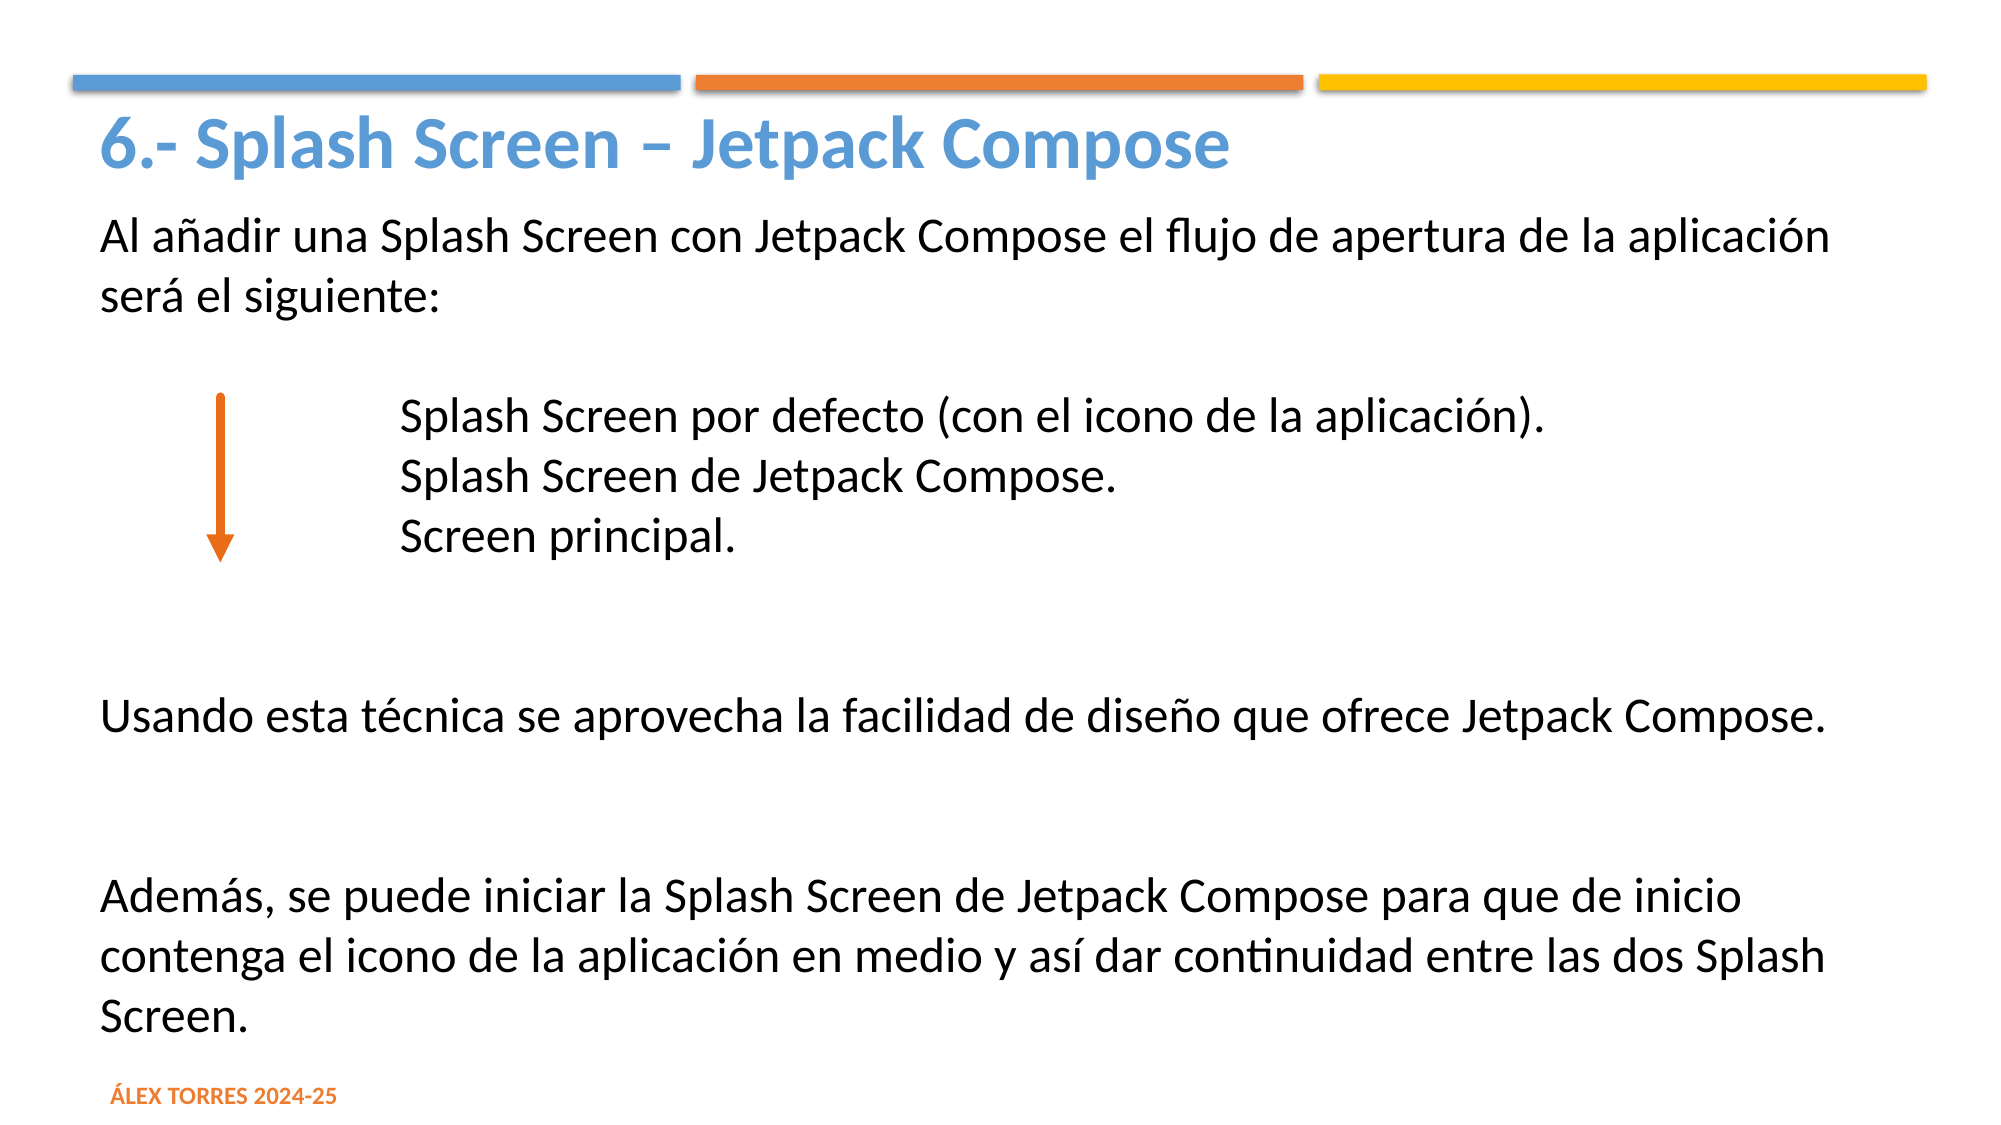

6.- Splash Screen – Jetpack Compose
Al añadir una Splash Screen con Jetpack Compose el flujo de apertura de la aplicación será el siguiente:

		Splash Screen por defecto (con el icono de la aplicación).
		Splash Screen de Jetpack Compose.
		Screen principal.

Usando esta técnica se aprovecha la facilidad de diseño que ofrece Jetpack Compose.

Además, se puede iniciar la Splash Screen de Jetpack Compose para que de inicio contenga el icono de la aplicación en medio y así dar continuidad entre las dos Splash Screen.